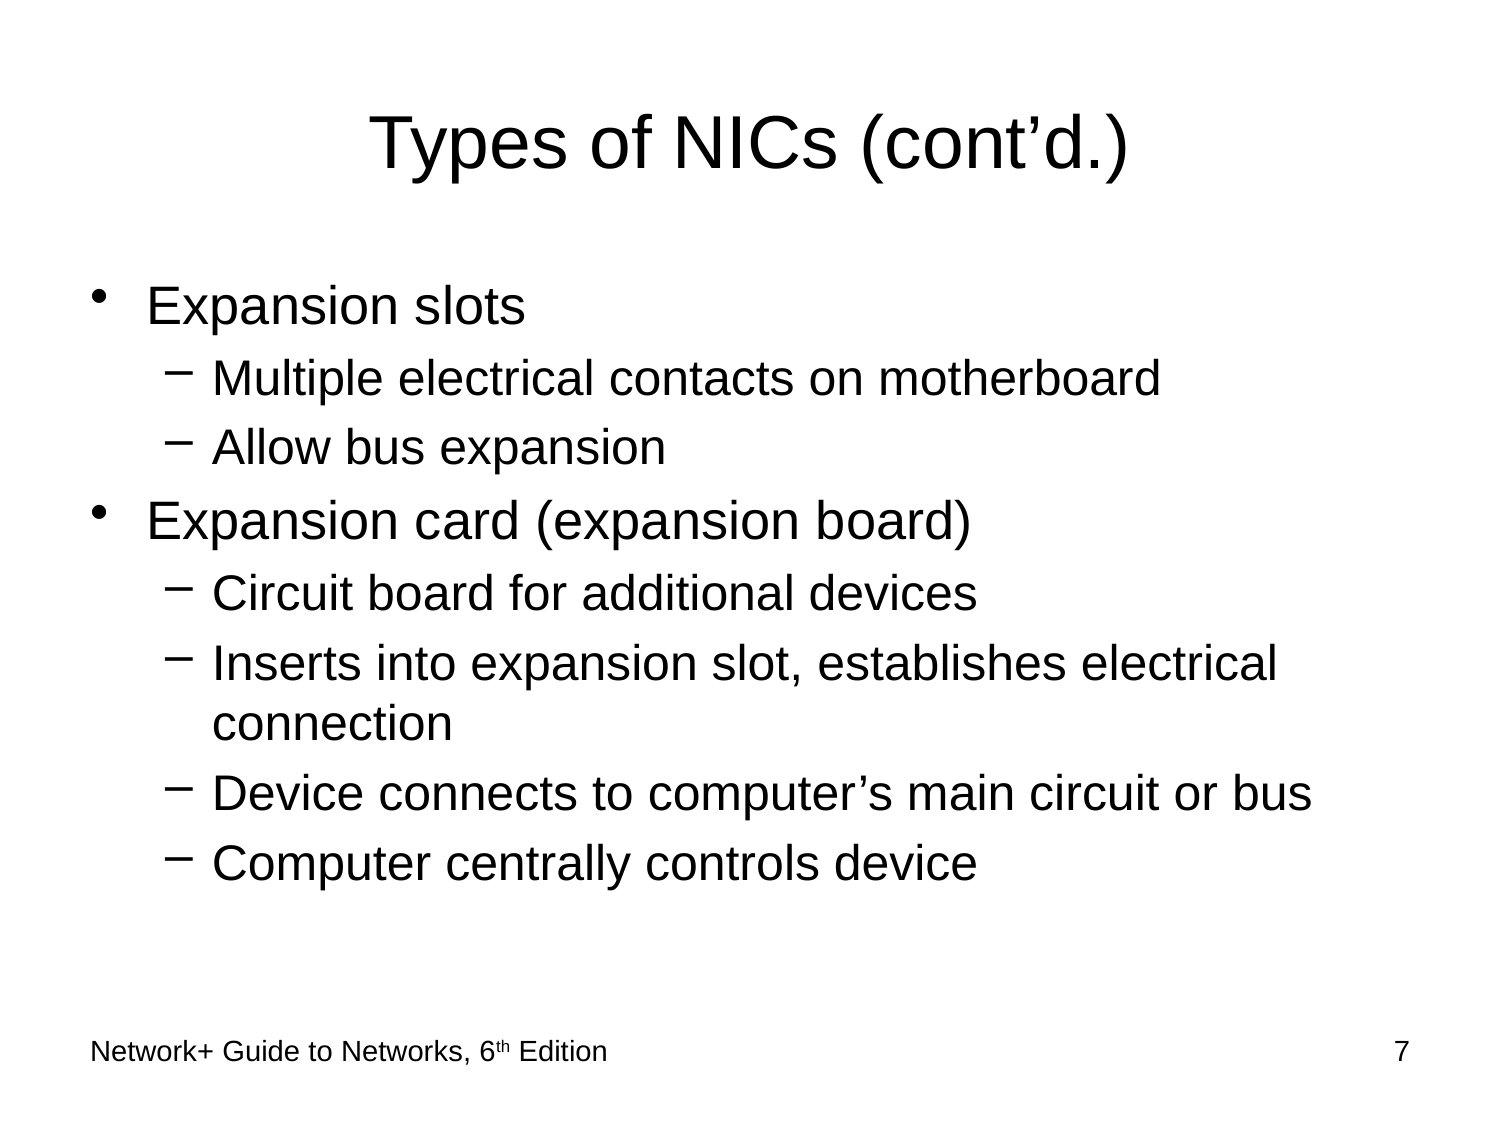

# Types of NICs (cont’d.)
Expansion slots
Multiple electrical contacts on motherboard
Allow bus expansion
Expansion card (expansion board)
Circuit board for additional devices
Inserts into expansion slot, establishes electrical connection
Device connects to computer’s main circuit or bus
Computer centrally controls device
Network+ Guide to Networks, 6th Edition
7